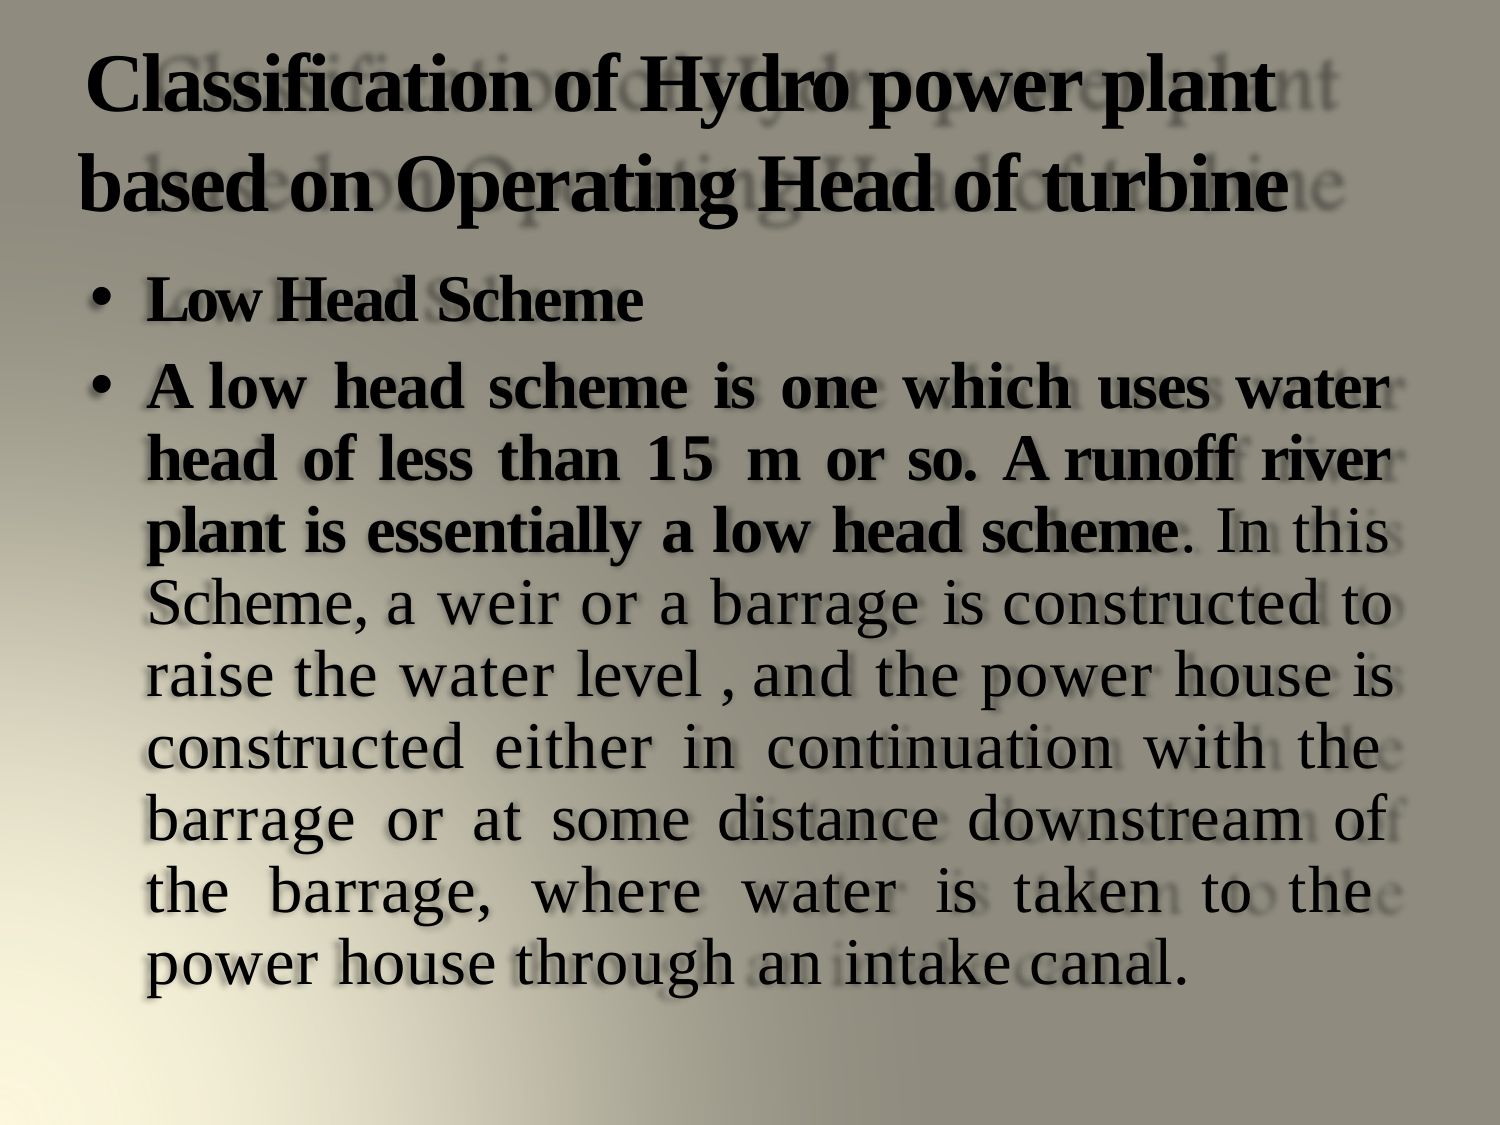

# Classification of Hydro power plant  based on Operating Head of turbine

Low Head Scheme
A low head scheme is one which uses water  head of less than 15 m or so. A runoff river  plant is essentially a low head scheme. In this  Scheme, a weir or a barrage is constructed to  raise the water level , and the power house is  constructed either in continuation with the  barrage or at some distance downstream of  the barrage, where water is taken to the  power house through an intake canal.